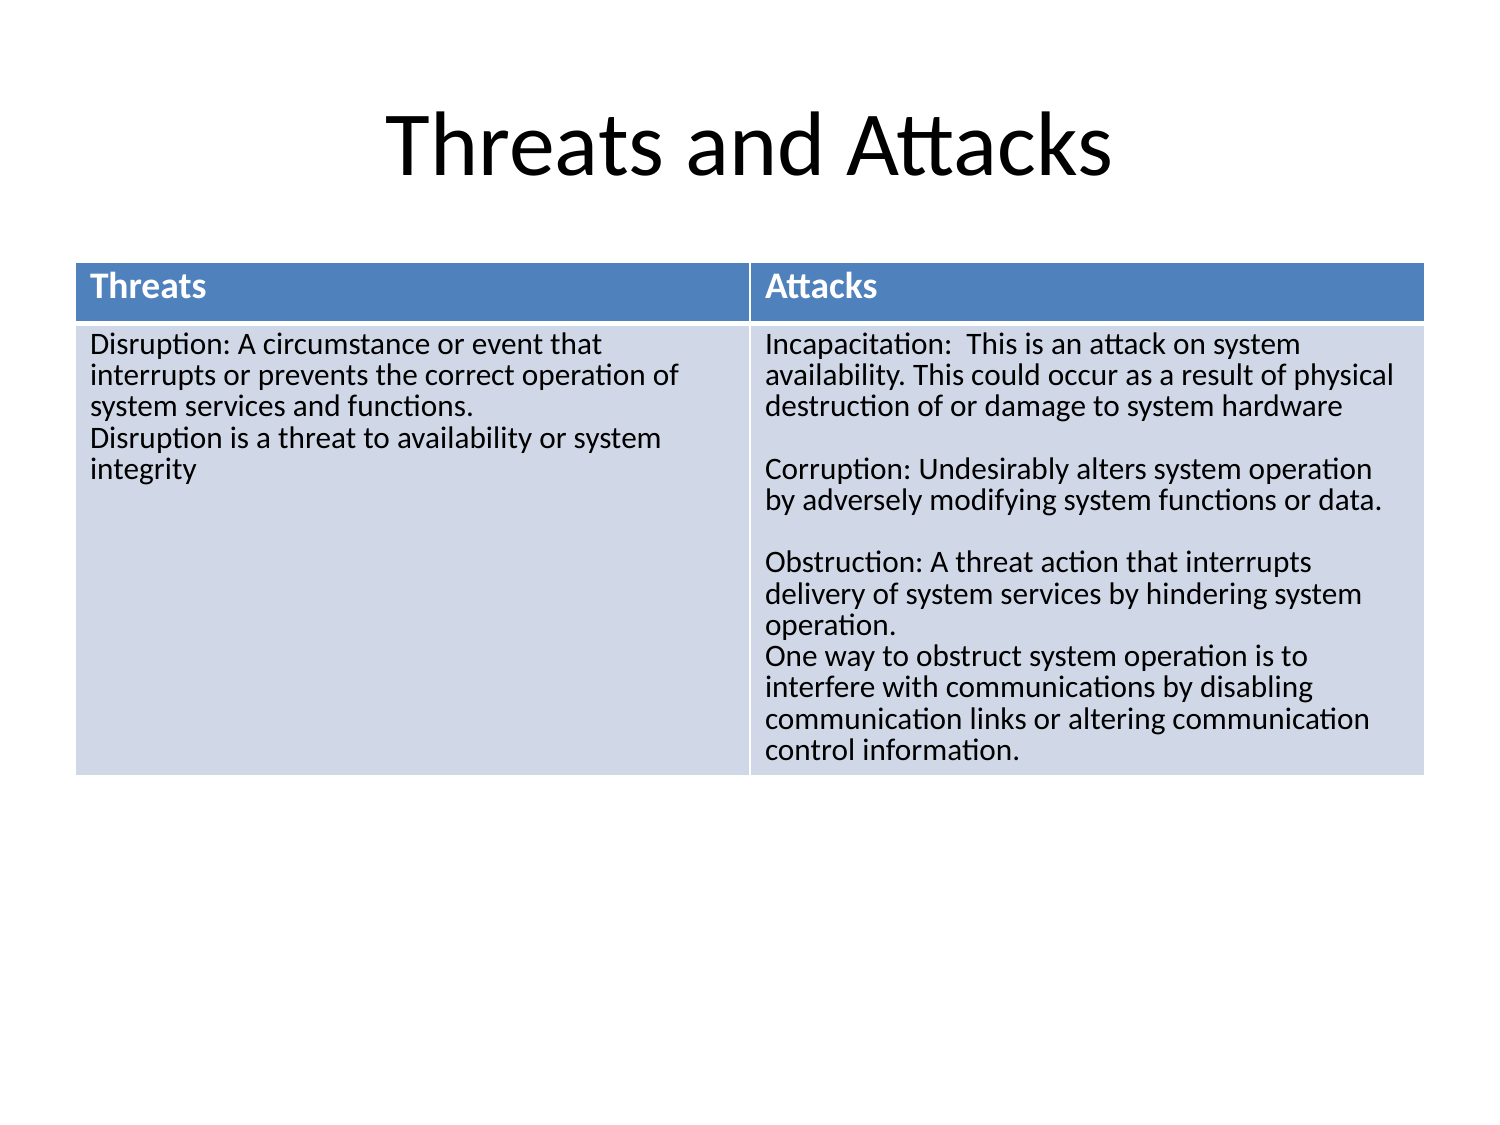

# Threats and Attacks
| Threats | Attacks |
| --- | --- |
| Disruption: A circumstance or event that interrupts or prevents the correct operation of system services and functions. Disruption is a threat to availability or system integrity | Incapacitation: This is an attack on system availability. This could occur as a result of physical destruction of or damage to system hardware Corruption: Undesirably alters system operation by adversely modifying system functions or data. Obstruction: A threat action that interrupts delivery of system services by hindering system operation. One way to obstruct system operation is to interfere with communications by disabling communication links or altering communication control information. |